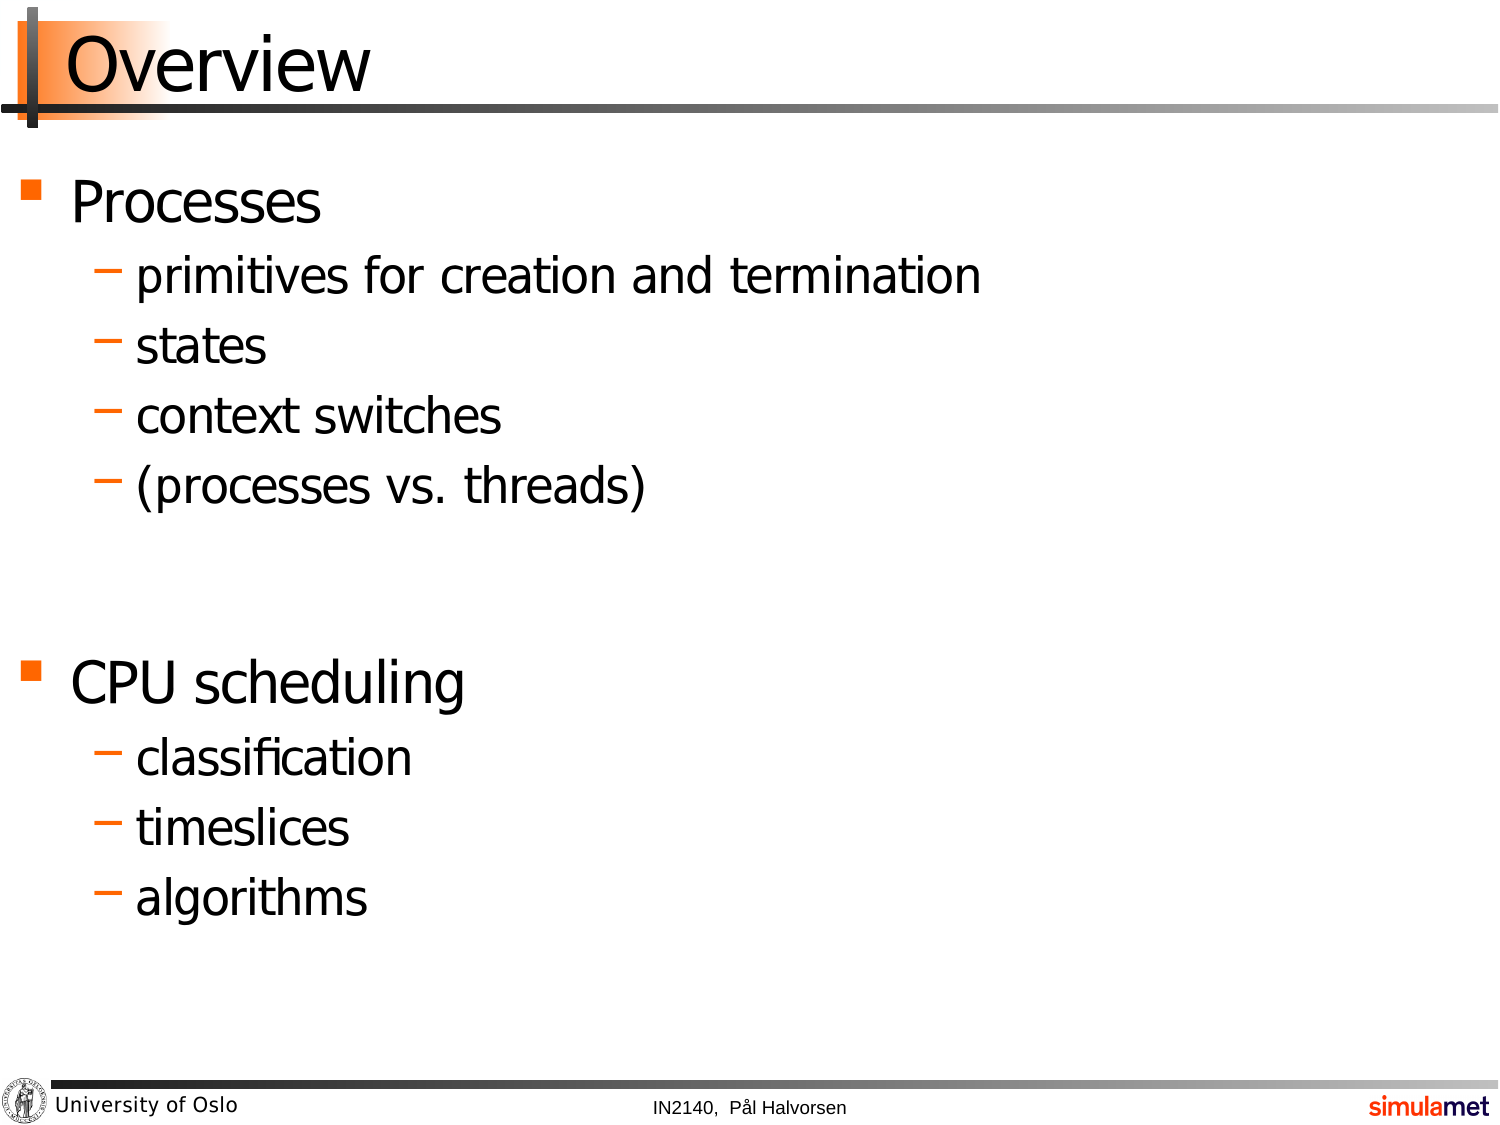

# Overview
Processes
primitives for creation and termination
states
context switches
(processes vs. threads)
CPU scheduling
classification
timeslices
algorithms